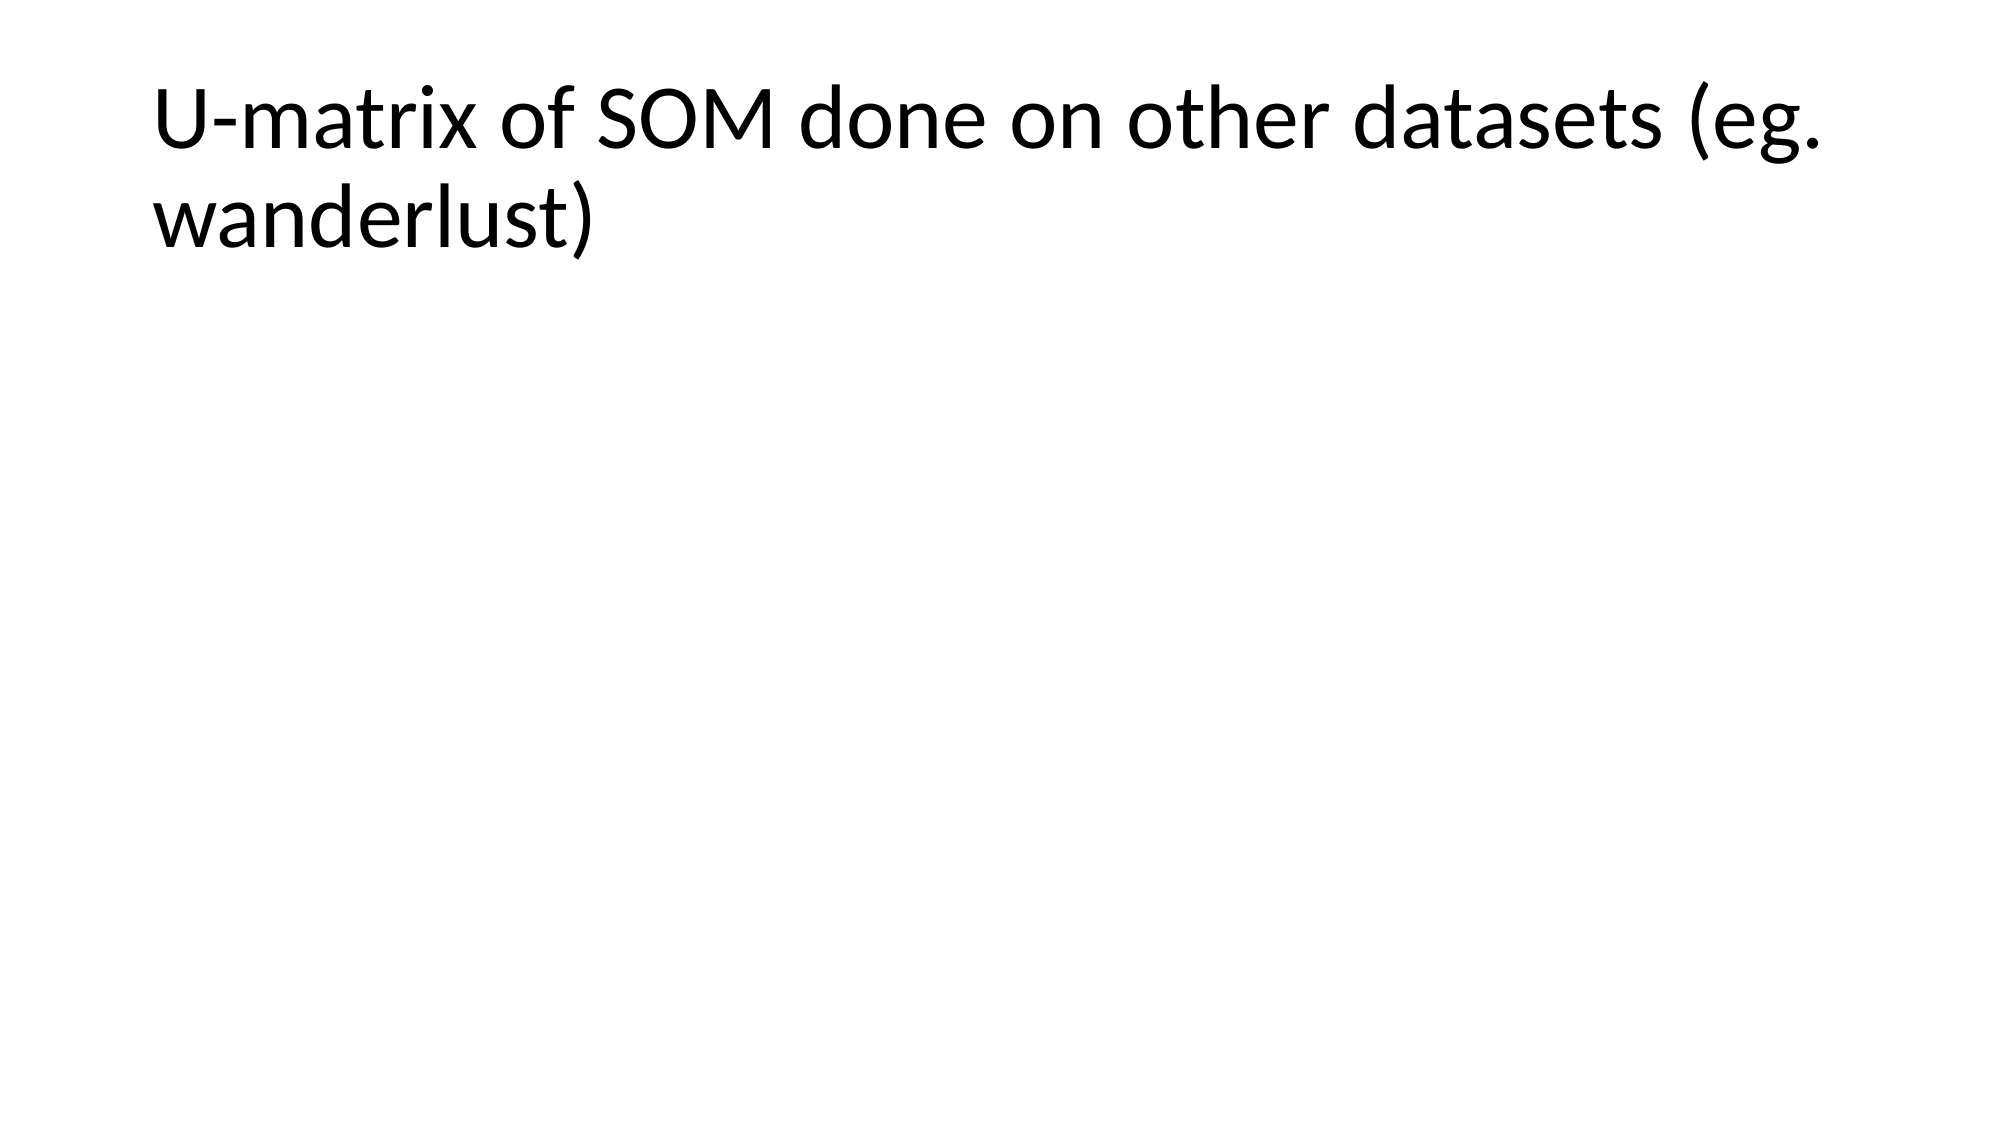

# U-matrix of SOM done on other datasets (eg. wanderlust)